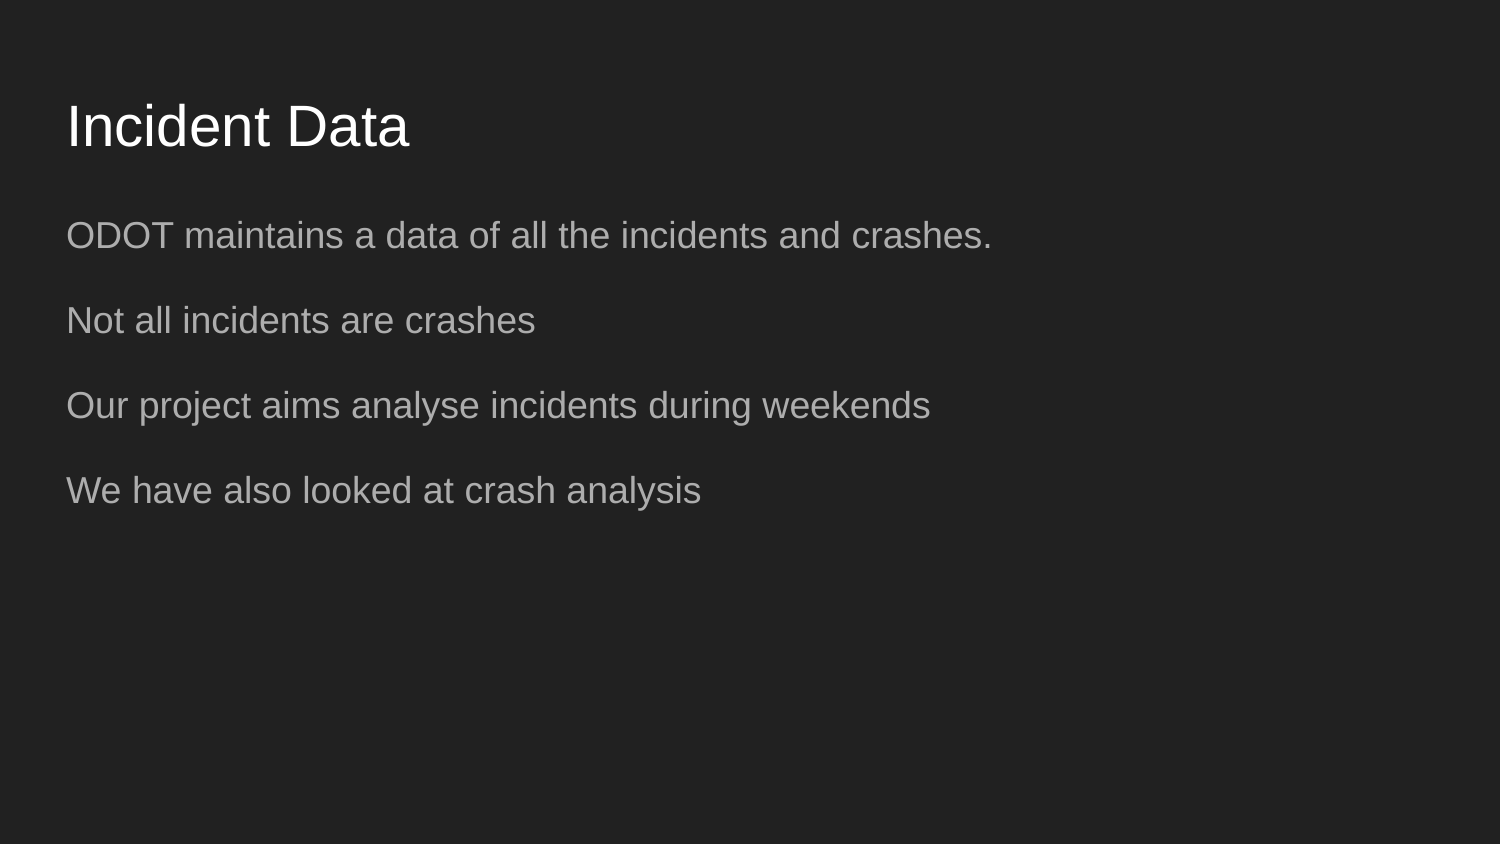

# Incident Data
ODOT maintains a data of all the incidents and crashes.
Not all incidents are crashes
Our project aims analyse incidents during weekends
We have also looked at crash analysis